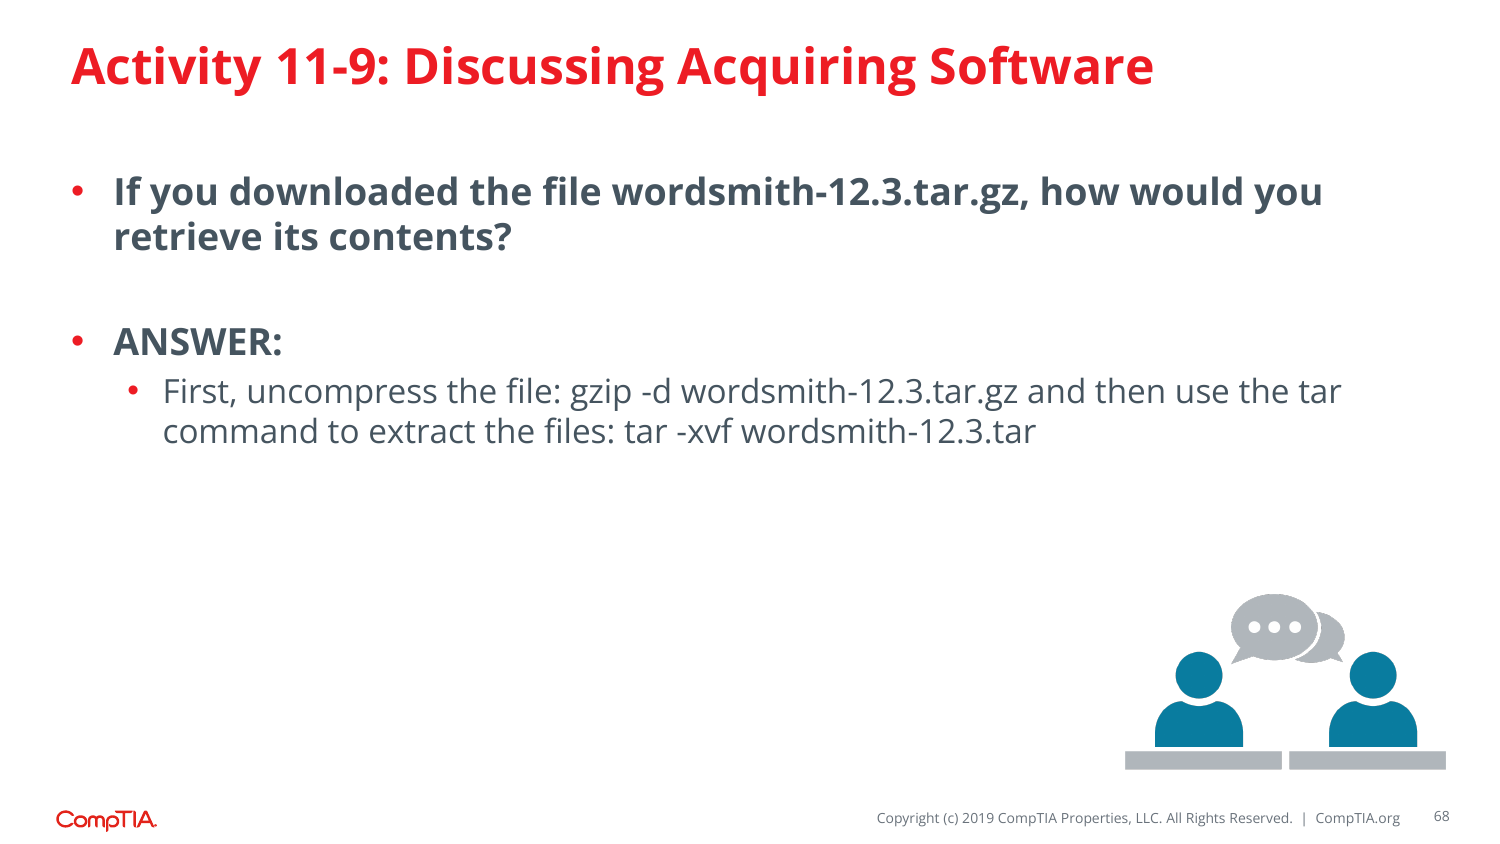

# Activity 11-9: Discussing Acquiring Software
If you downloaded the file wordsmith-12.3.tar.gz, how would you retrieve its contents?

ANSWER:
First, uncompress the file: gzip -d wordsmith-12.3.tar.gz and then use the tar command to extract the files: tar -xvf wordsmith-12.3.tar

68